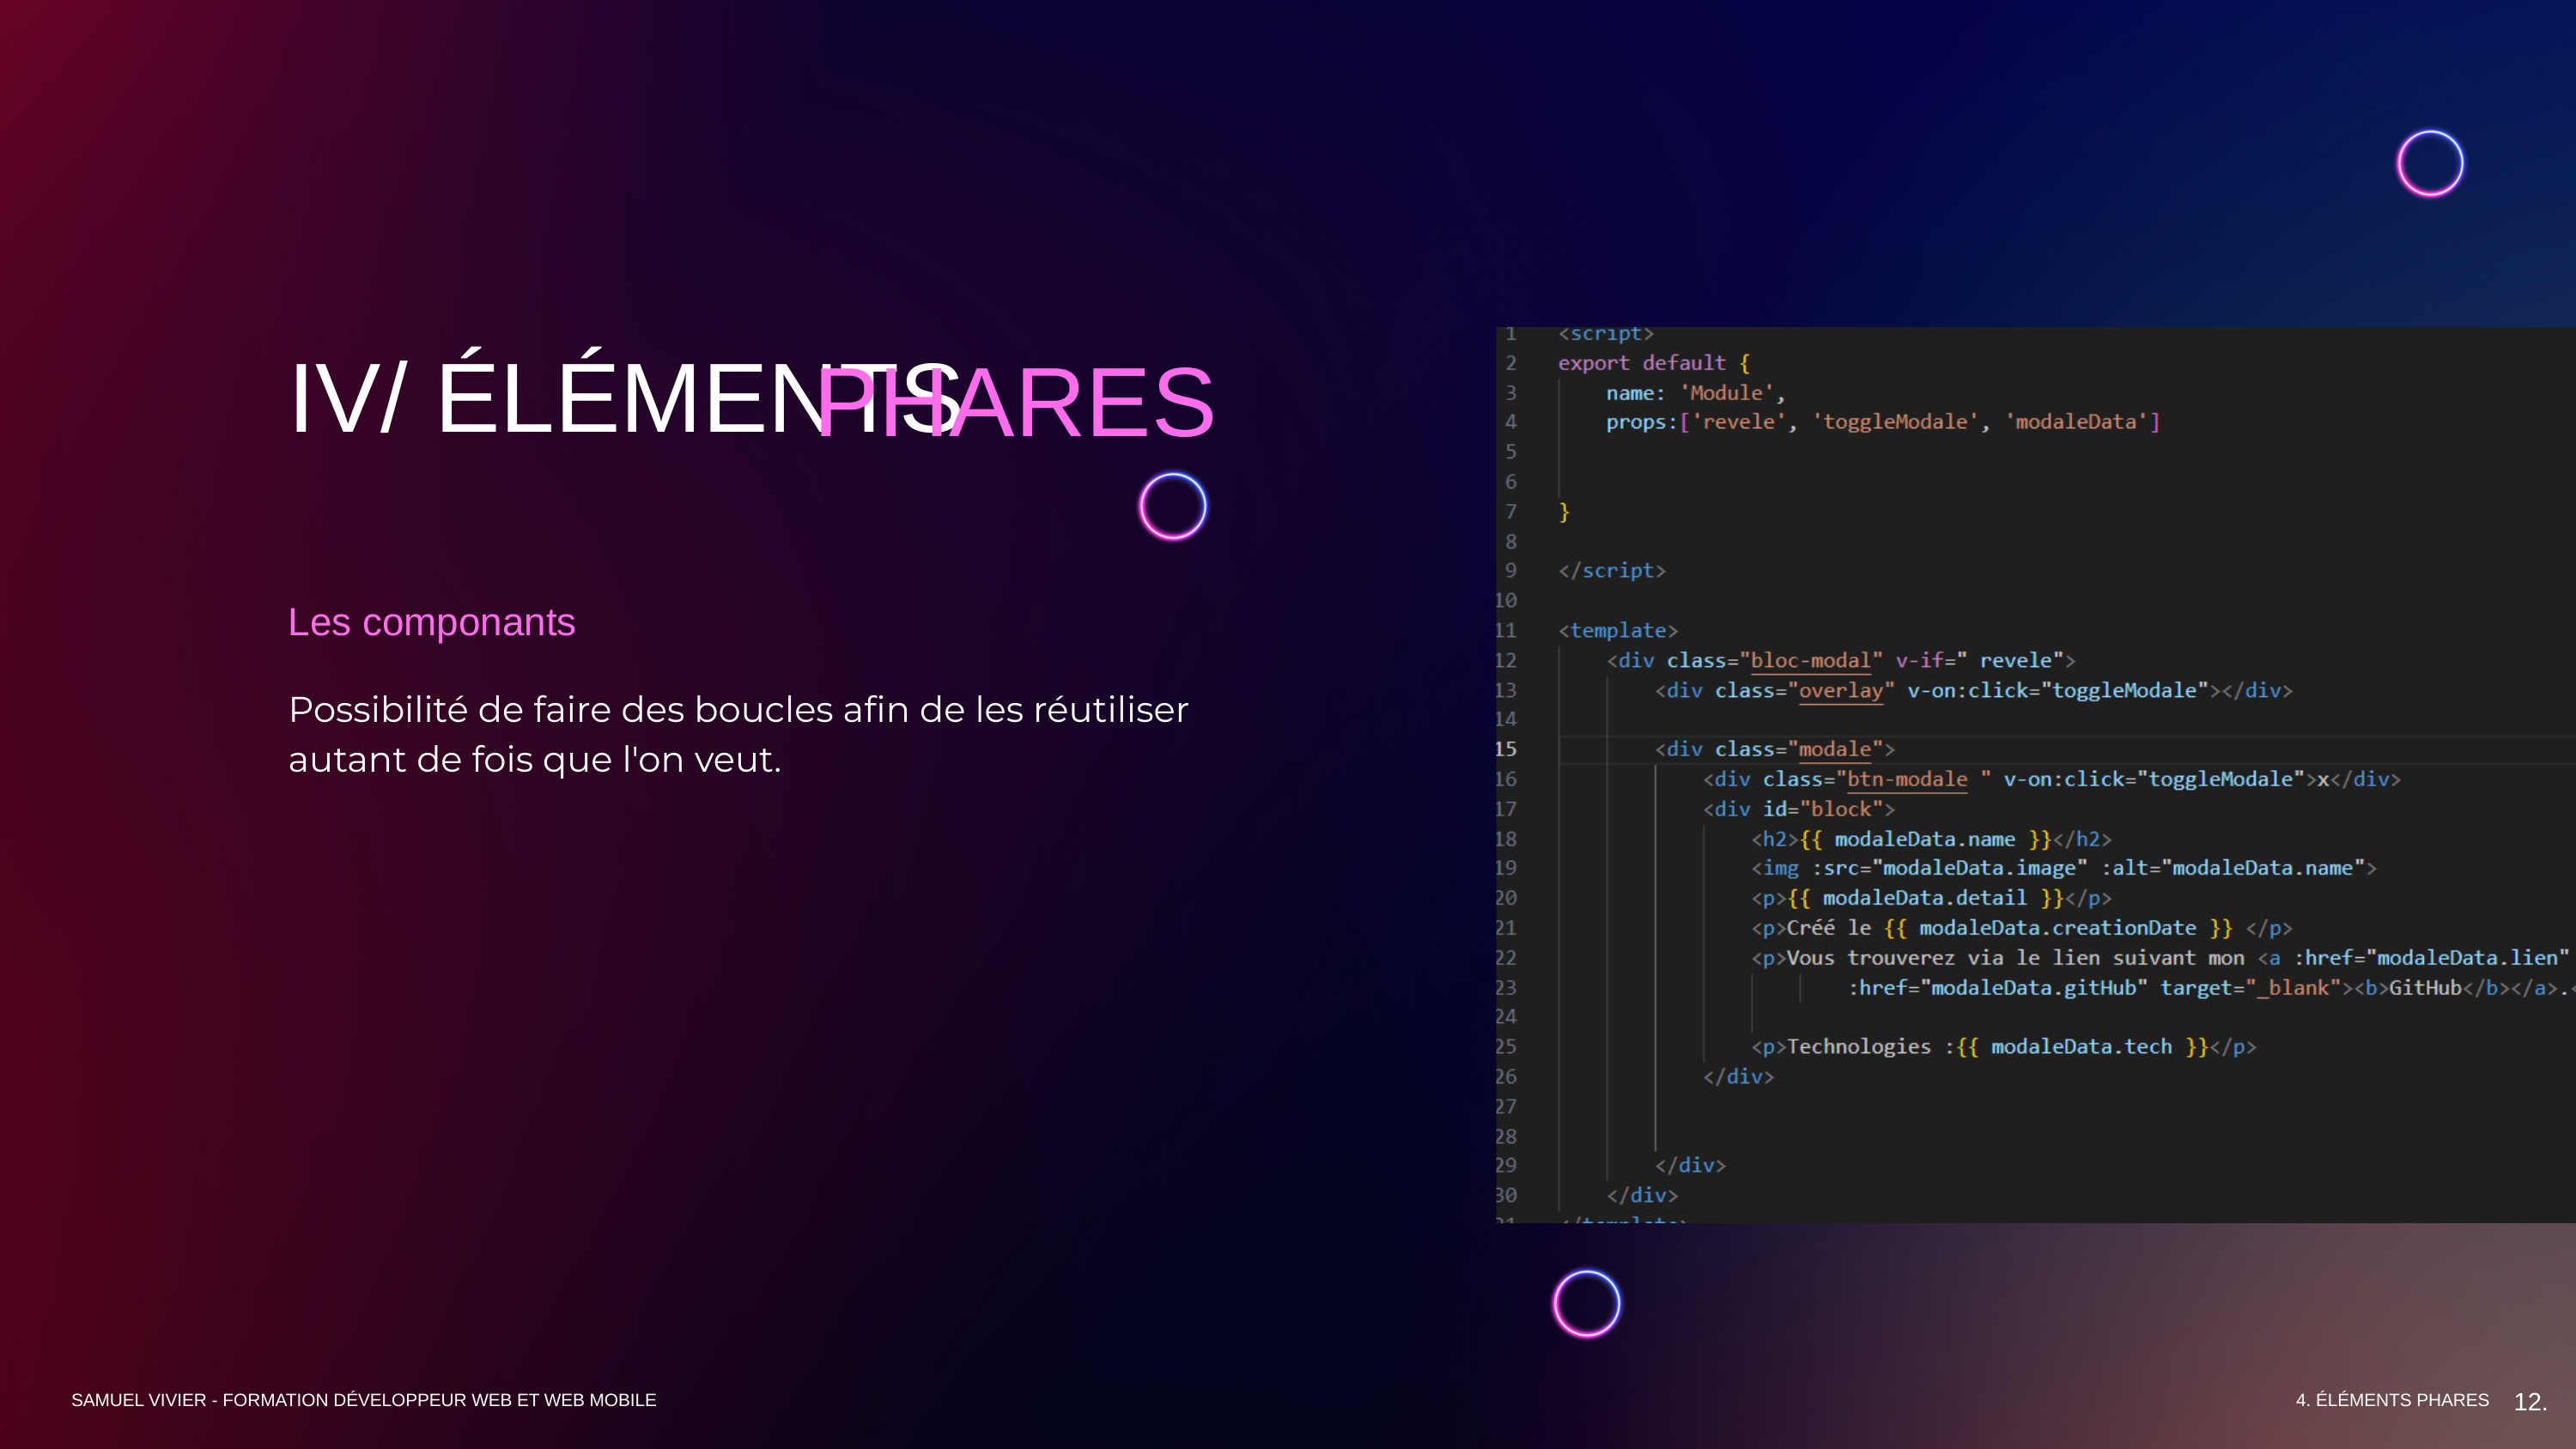

IV/ ÉLÉMENTS
PHARES

Les componants
Possibilité de faire des boucles afin de les réutiliser autant de fois que l'on veut.​

12.
SAMUEL VIVIER - FORMATION DÉVELOPPEUR WEB ET WEB MOBILE
4. ÉLÉMENTS PHARES